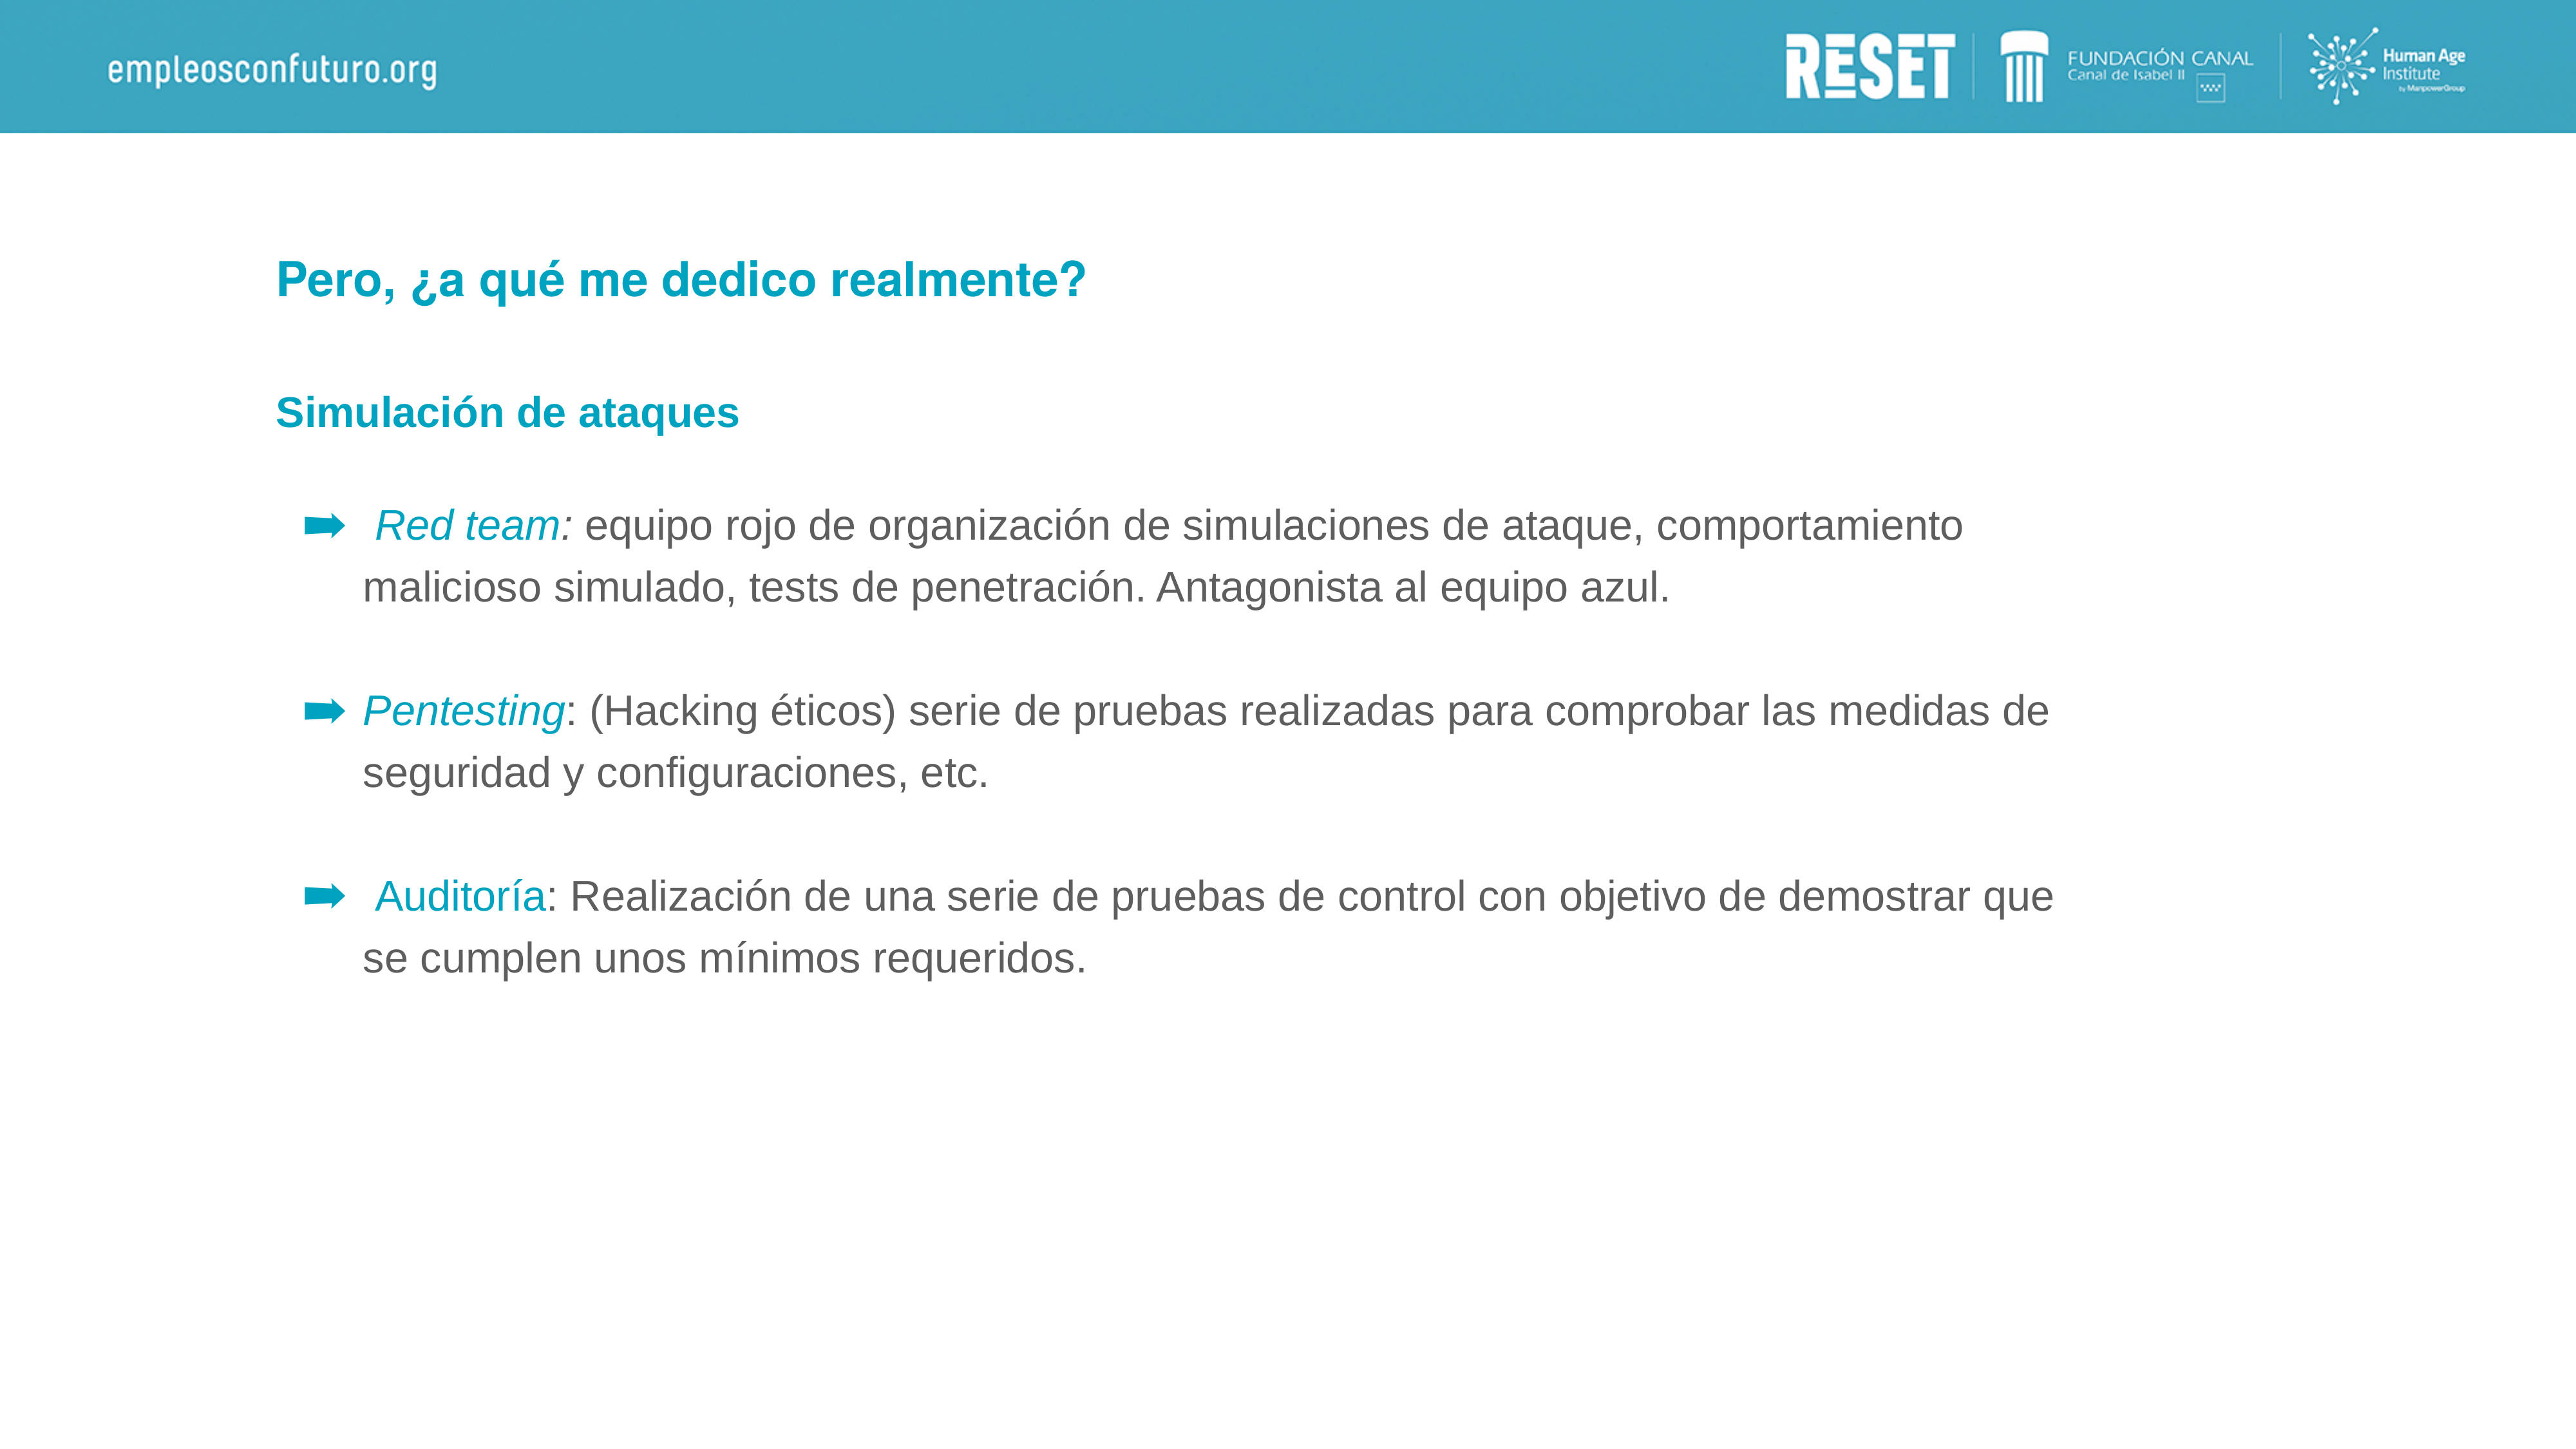

Pero, ¿a qué me dedico realmente?
Simulación de ataques

 Red team: equipo rojo de organización de simulaciones de ataque, comportamiento malicioso simulado, tests de penetración. Antagonista al equipo azul.

Pentesting: (Hacking éticos) serie de pruebas realizadas para comprobar las medidas de seguridad y configuraciones, etc.

 Auditoría: Realización de una serie de pruebas de control con objetivo de demostrar que se cumplen unos mínimos requeridos.